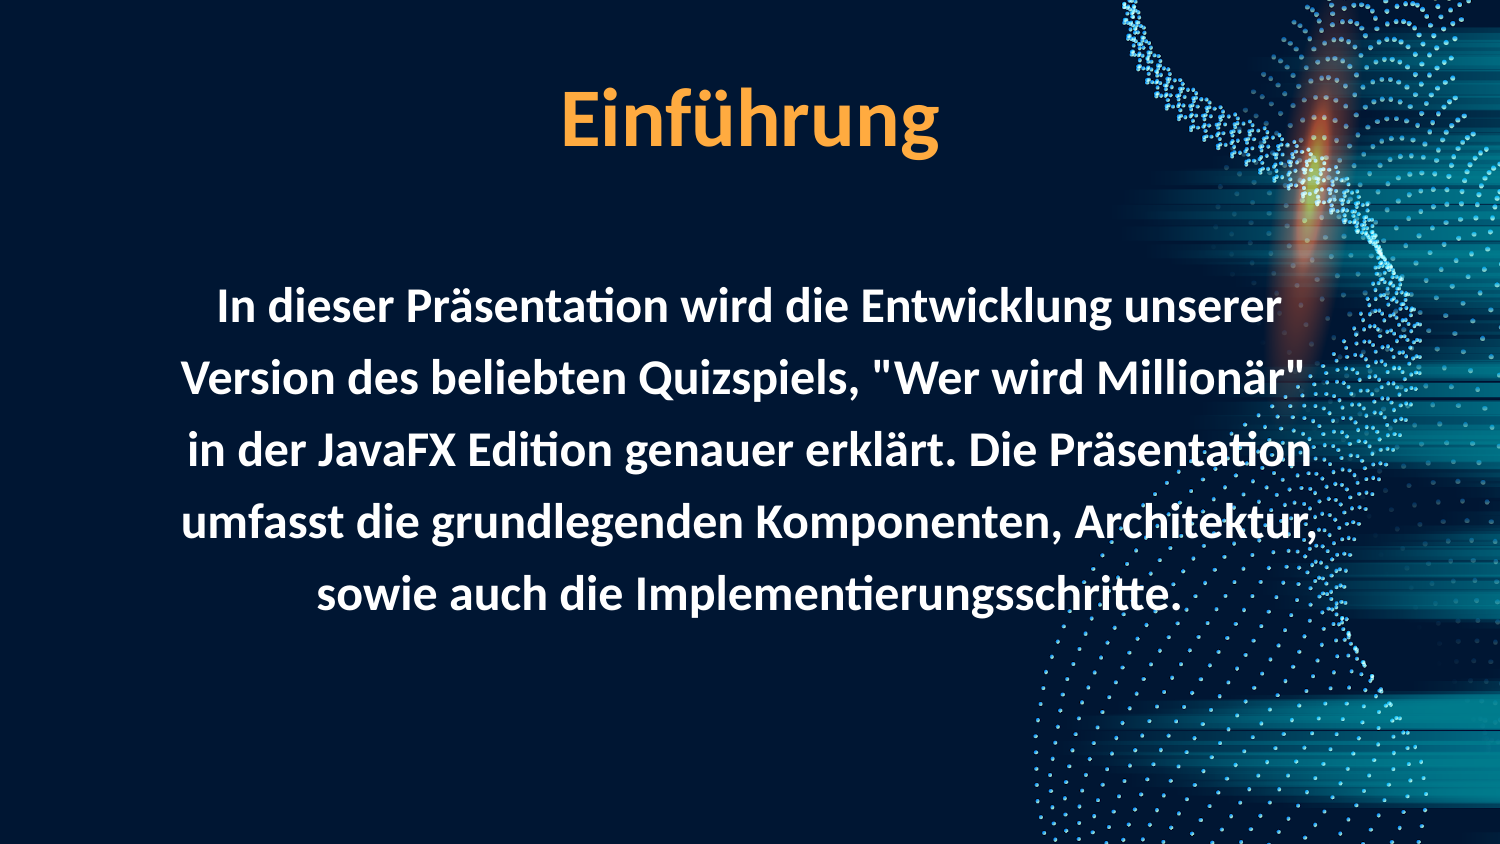

Einführung
In dieser Präsentation wird die Entwicklung unserer Version des beliebten Quizspiels, "Wer wird Millionär"  in der JavaFX Edition genauer erklärt. Die Präsentation umfasst die grundlegenden Komponenten, Architektur, sowie auch die Implementierungsschritte.